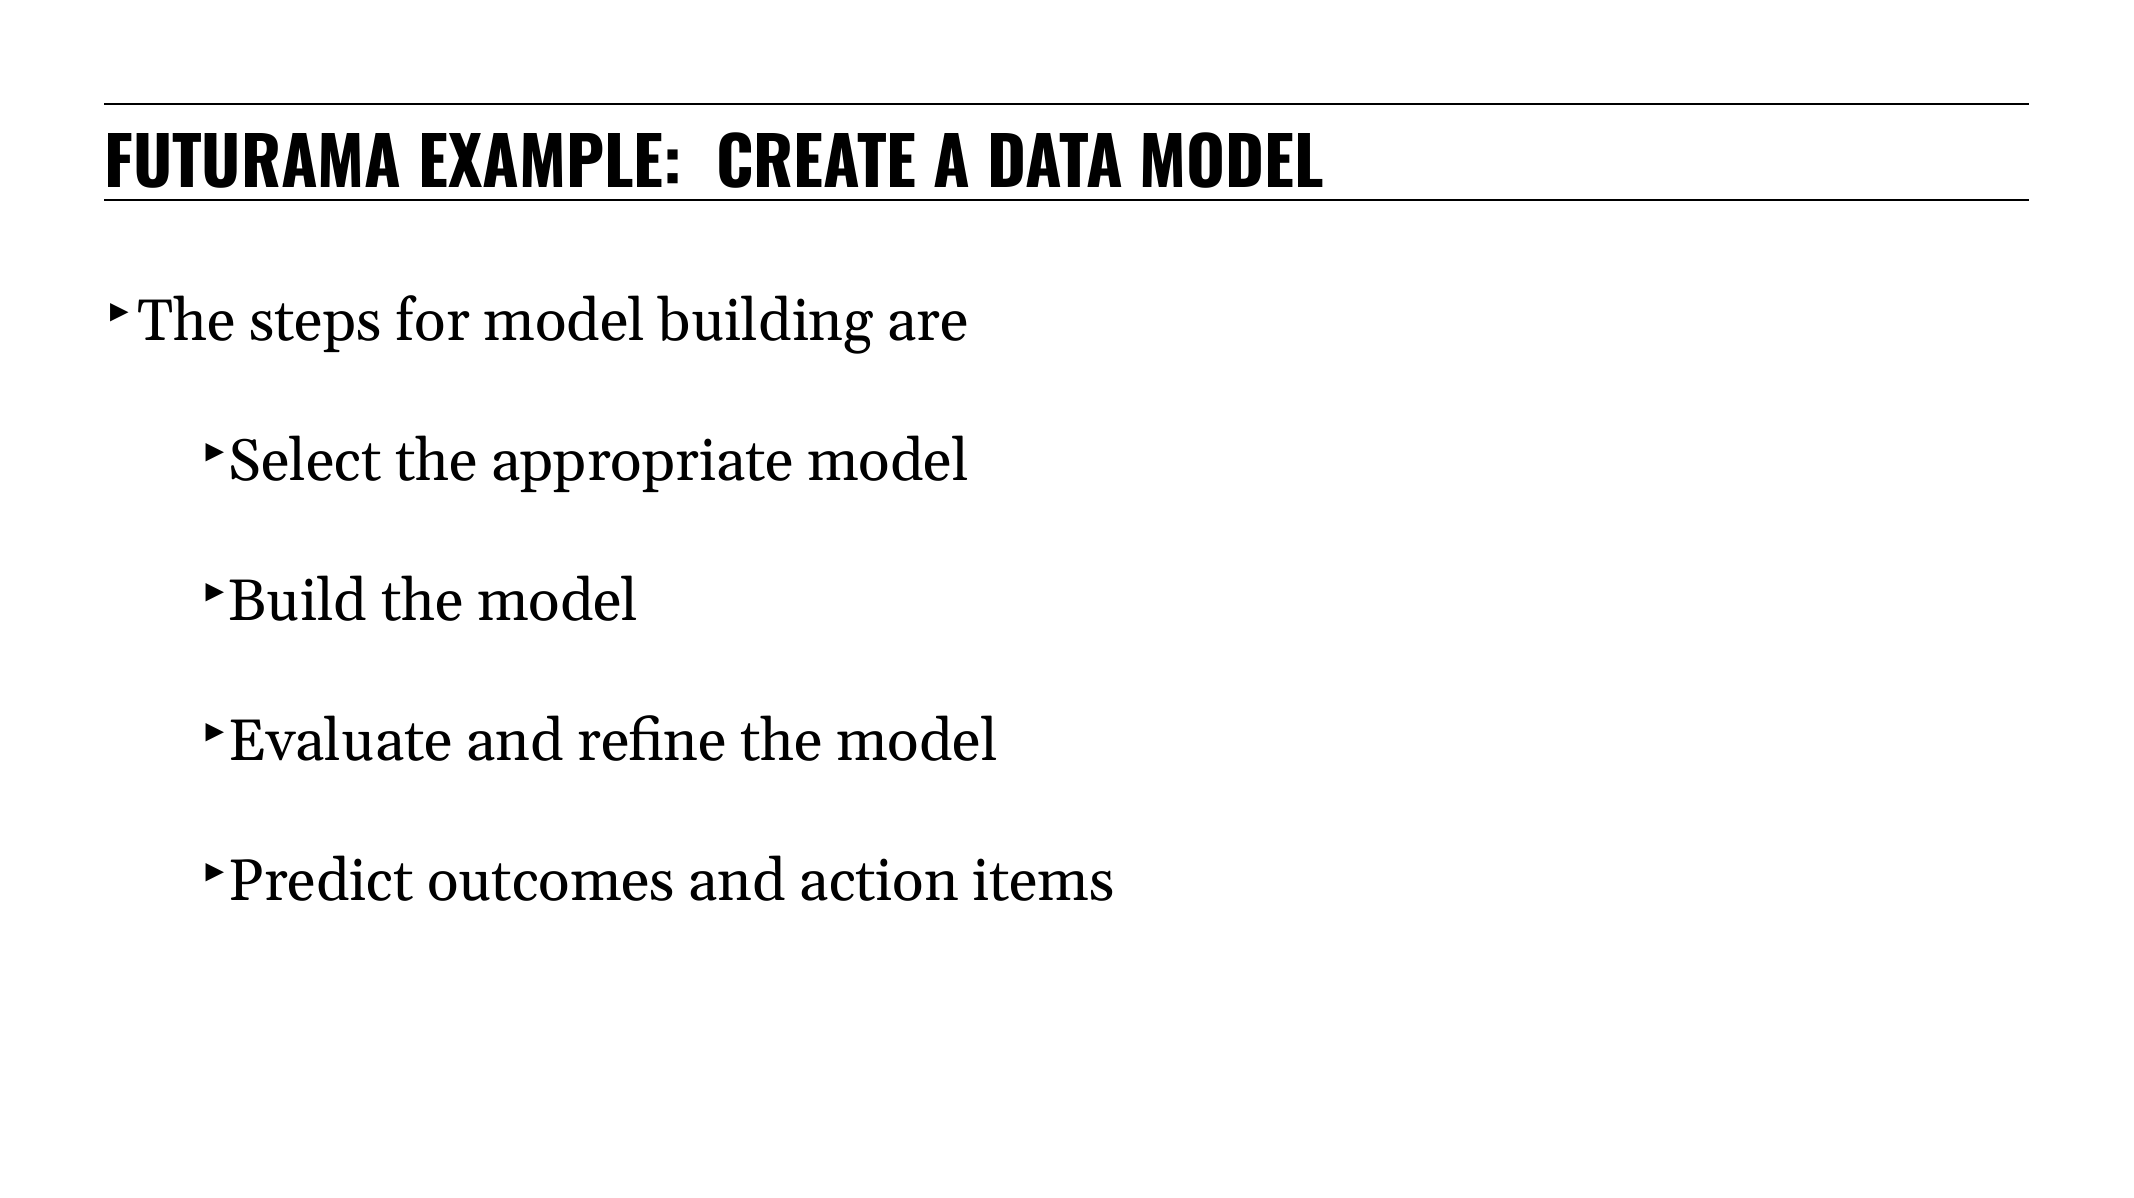

FUTURAMA EXAMPLE:  CREATE A DATA MODEL

The steps for model building are

Select the appropriate model

Build the model

Evaluate and refine the model

Predict outcomes and action items